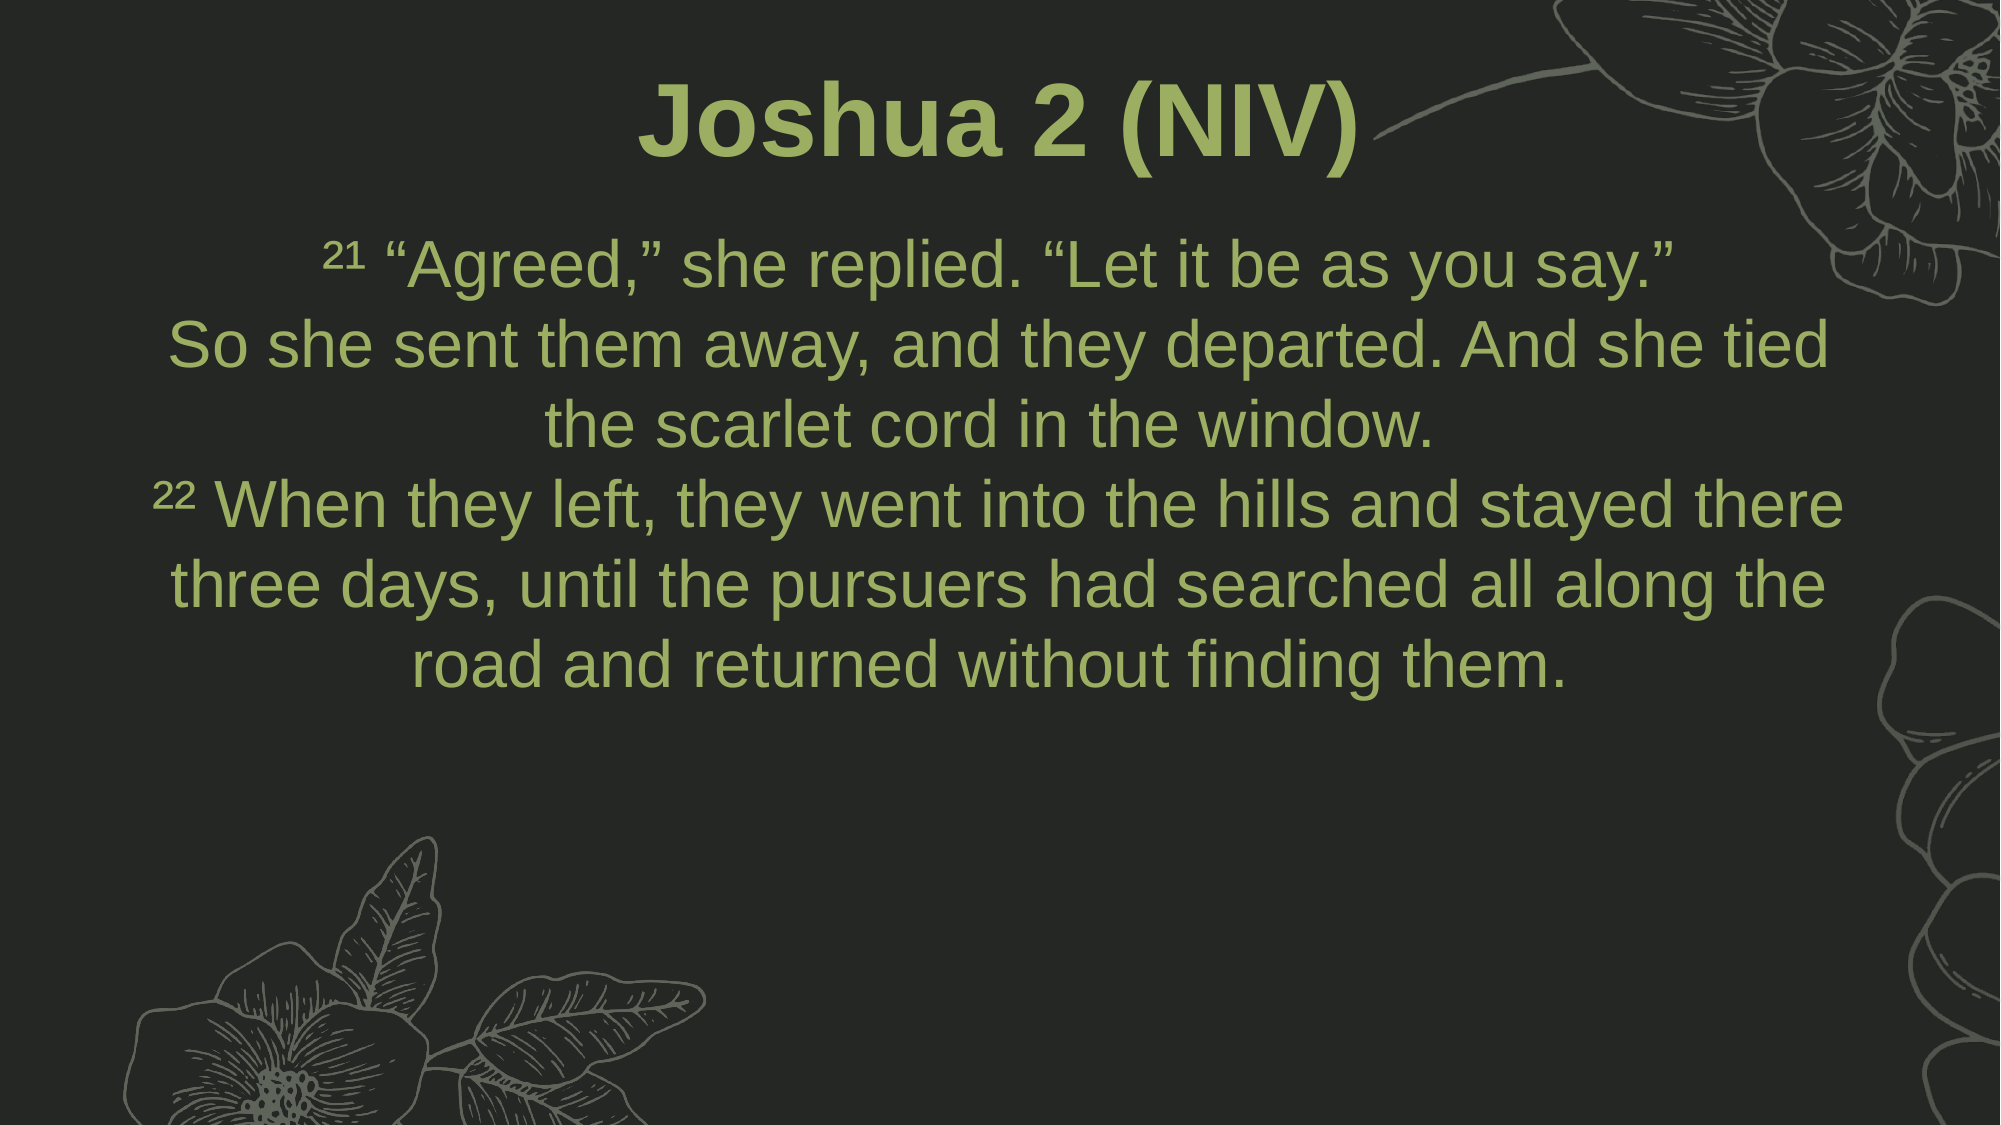

Joshua 2 (NIV)
²¹ “Agreed,” she replied. “Let it be as you say.”
So she sent them away, and they departed. And she tied the scarlet cord in the window.
²² When they left, they went into the hills and stayed there three days, until the pursuers had searched all along the road and returned without finding them.